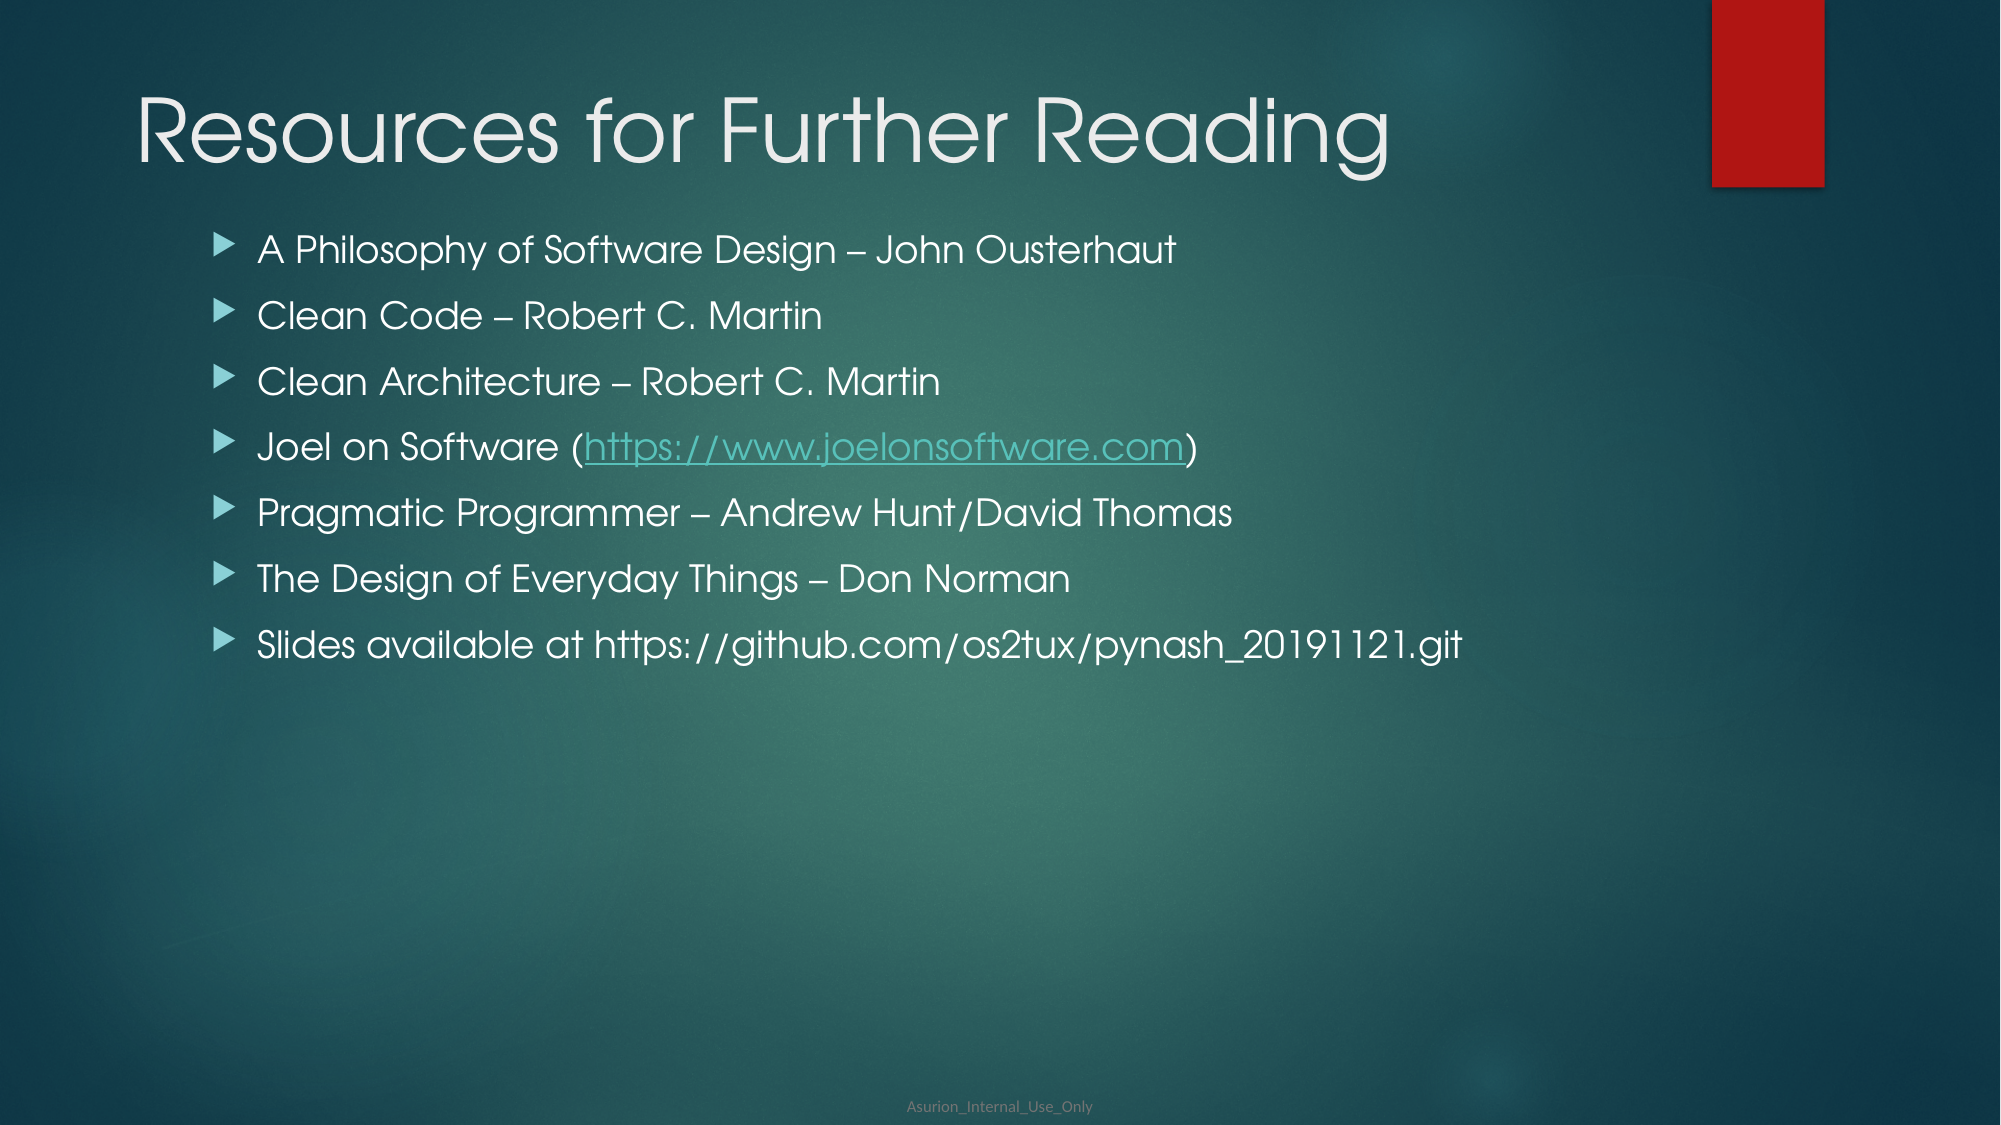

# Resources for Further Reading
A Philosophy of Software Design – John Ousterhaut
Clean Code – Robert C. Martin
Clean Architecture – Robert C. Martin
Joel on Software (https://www.joelonsoftware.com)
Pragmatic Programmer – Andrew Hunt/David Thomas
The Design of Everyday Things – Don Norman
Slides available at https://github.com/os2tux/pynash_20191121.git